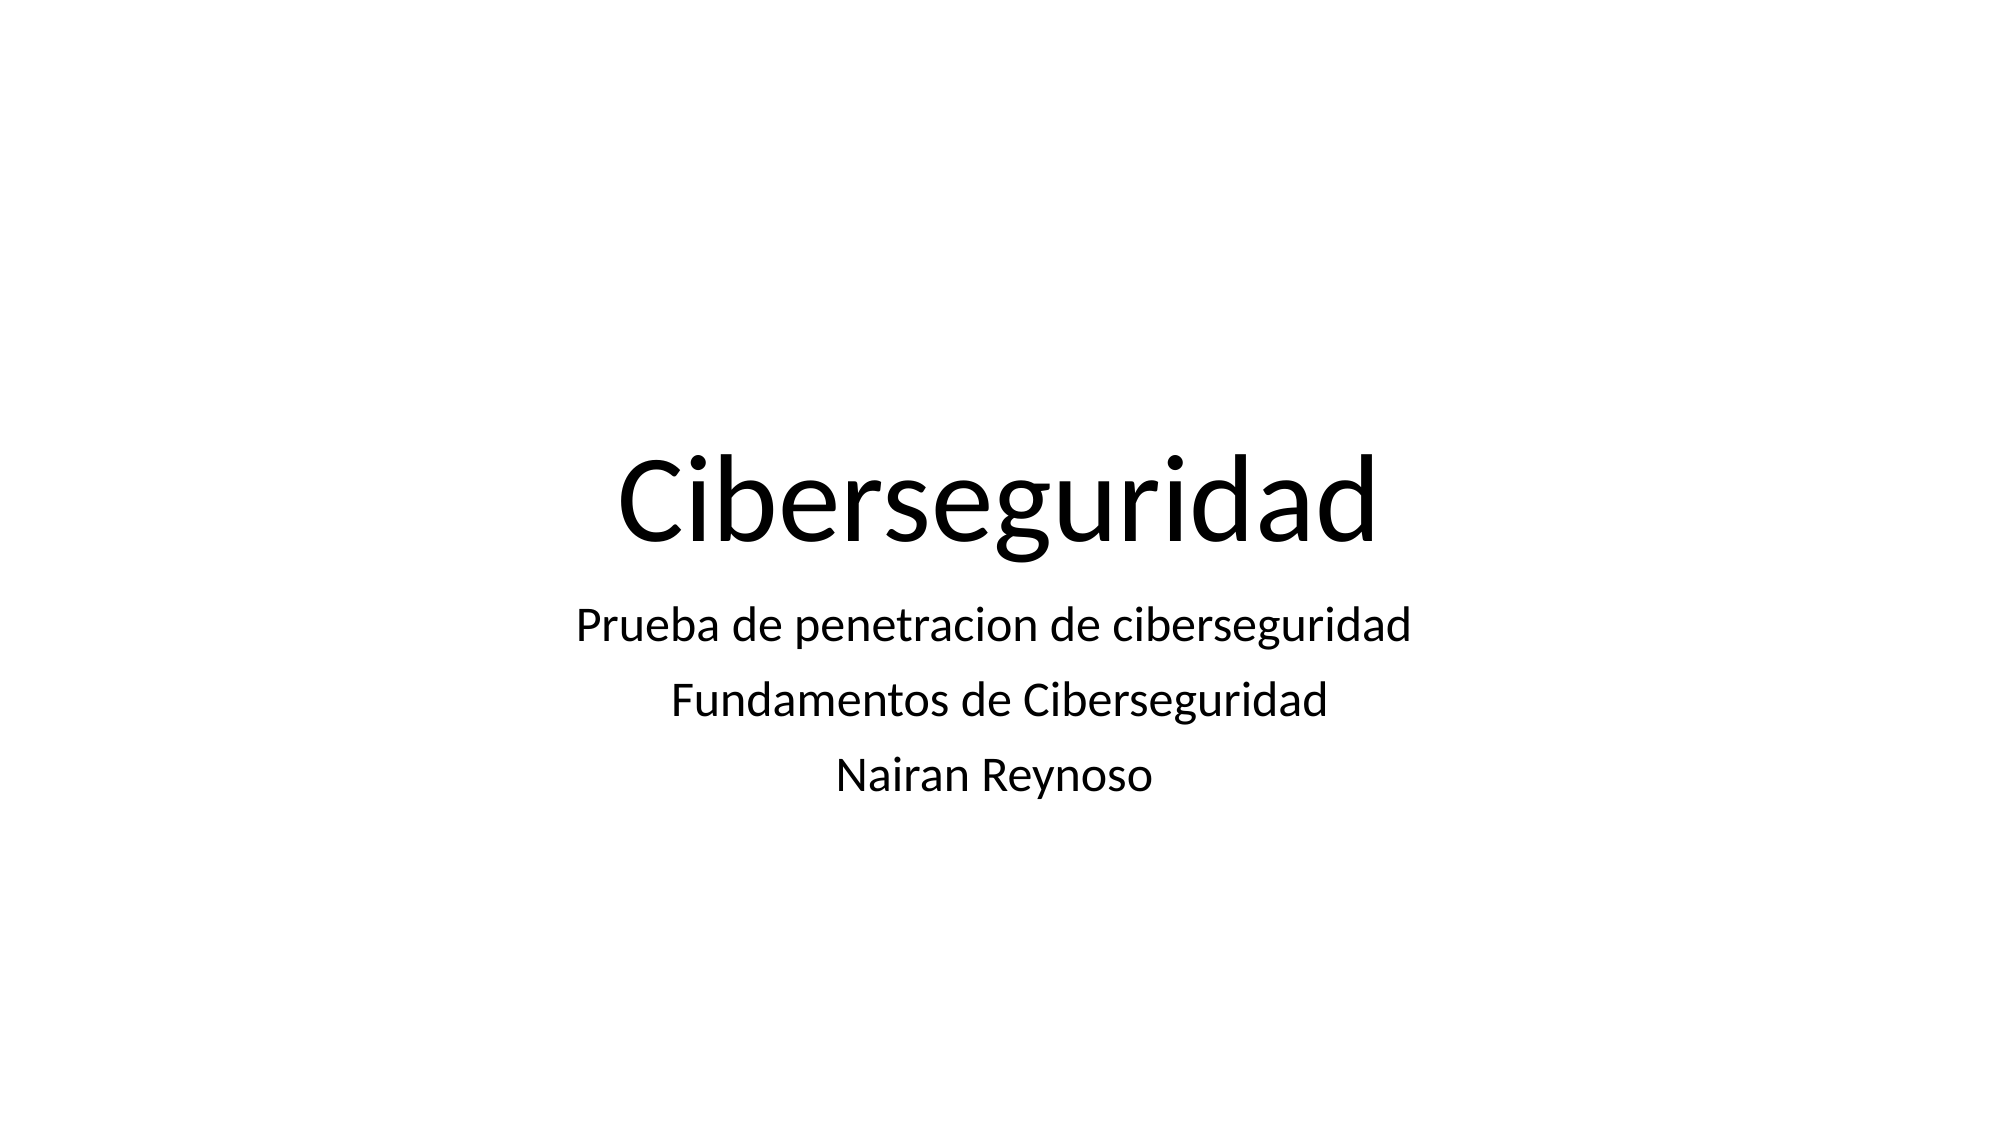

# Ciberseguridad
Prueba de penetracion de ciberseguridad
Fundamentos de Ciberseguridad
Nairan Reynoso